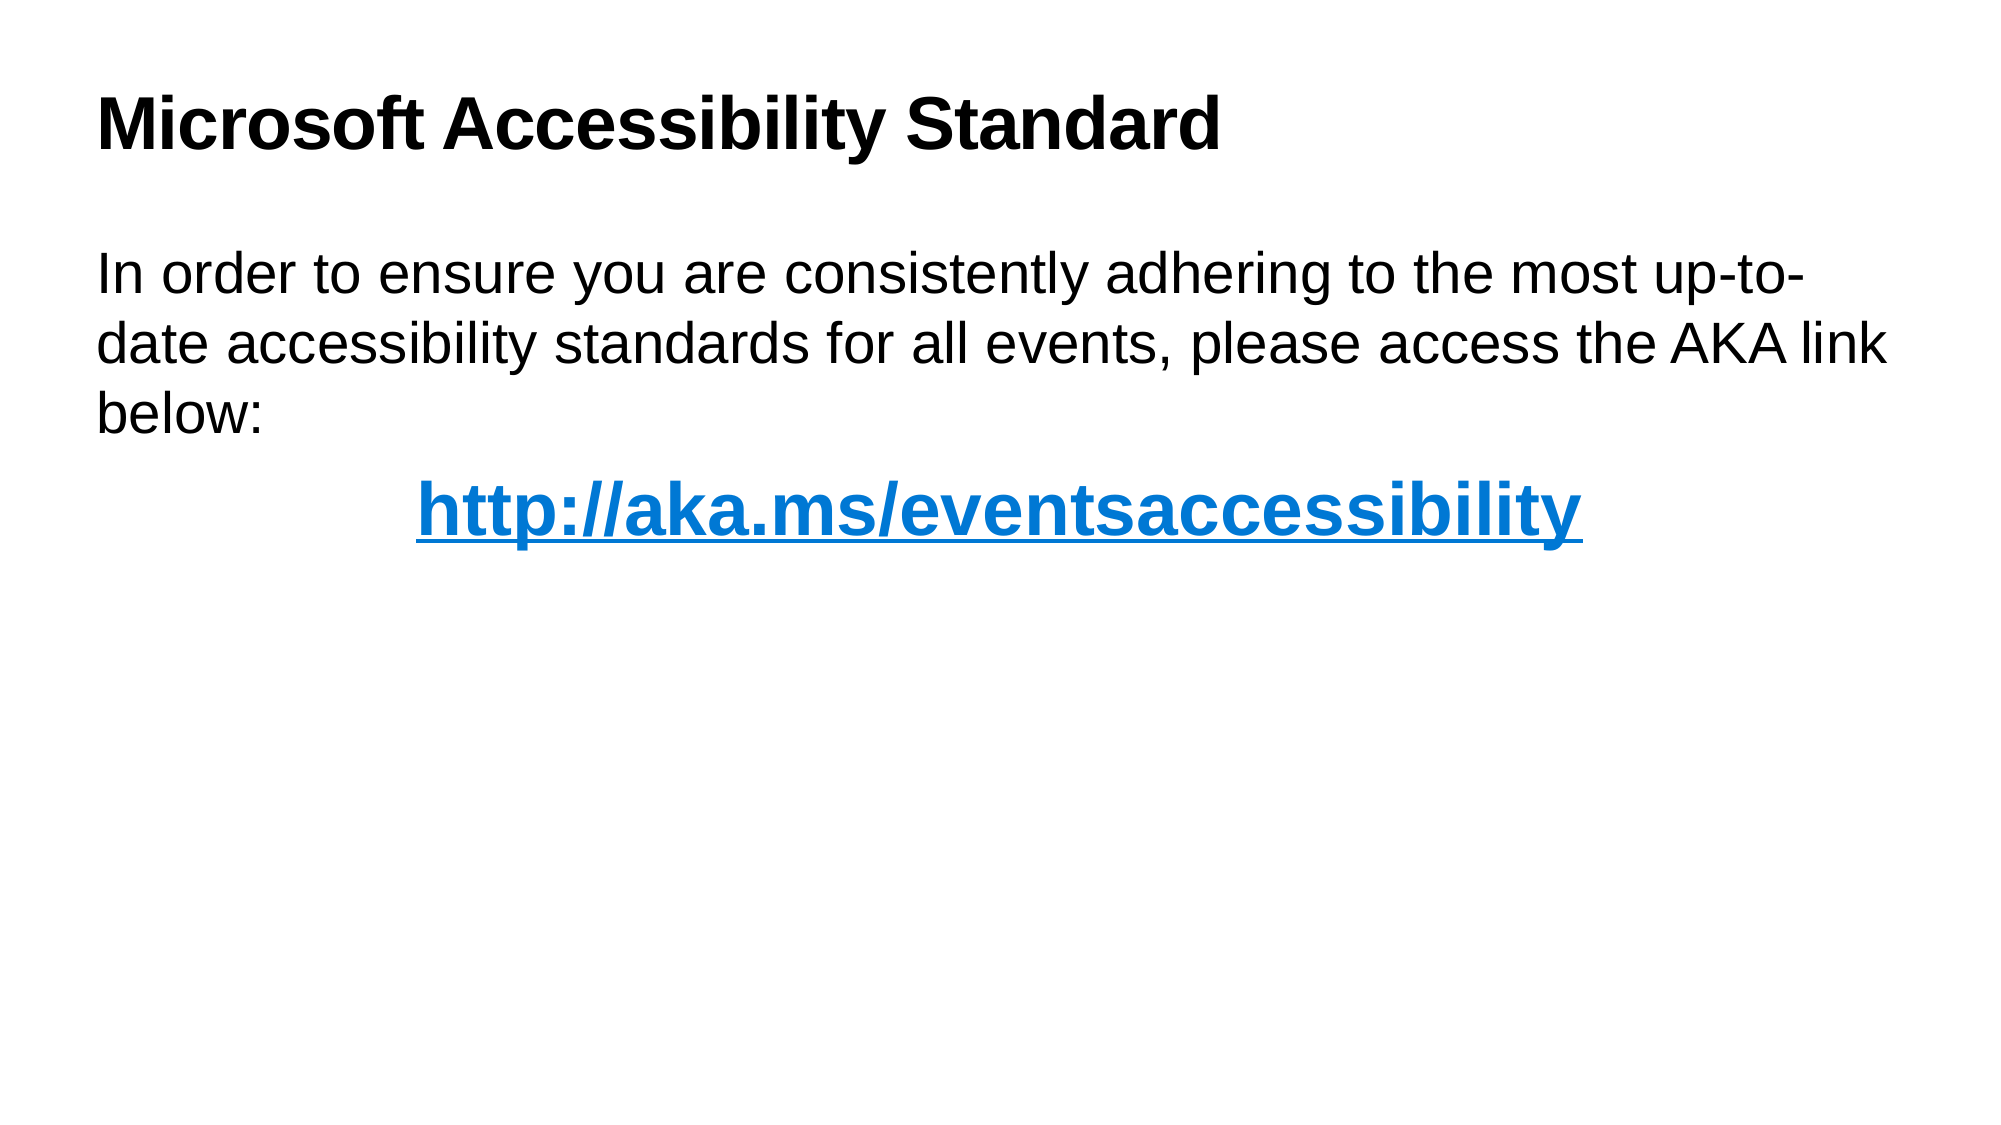

# Microsoft Accessibility Standard
In order to ensure you are consistently adhering to the most up-to-date accessibility standards for all events, please access the AKA link below:
http://aka.ms/eventsaccessibility